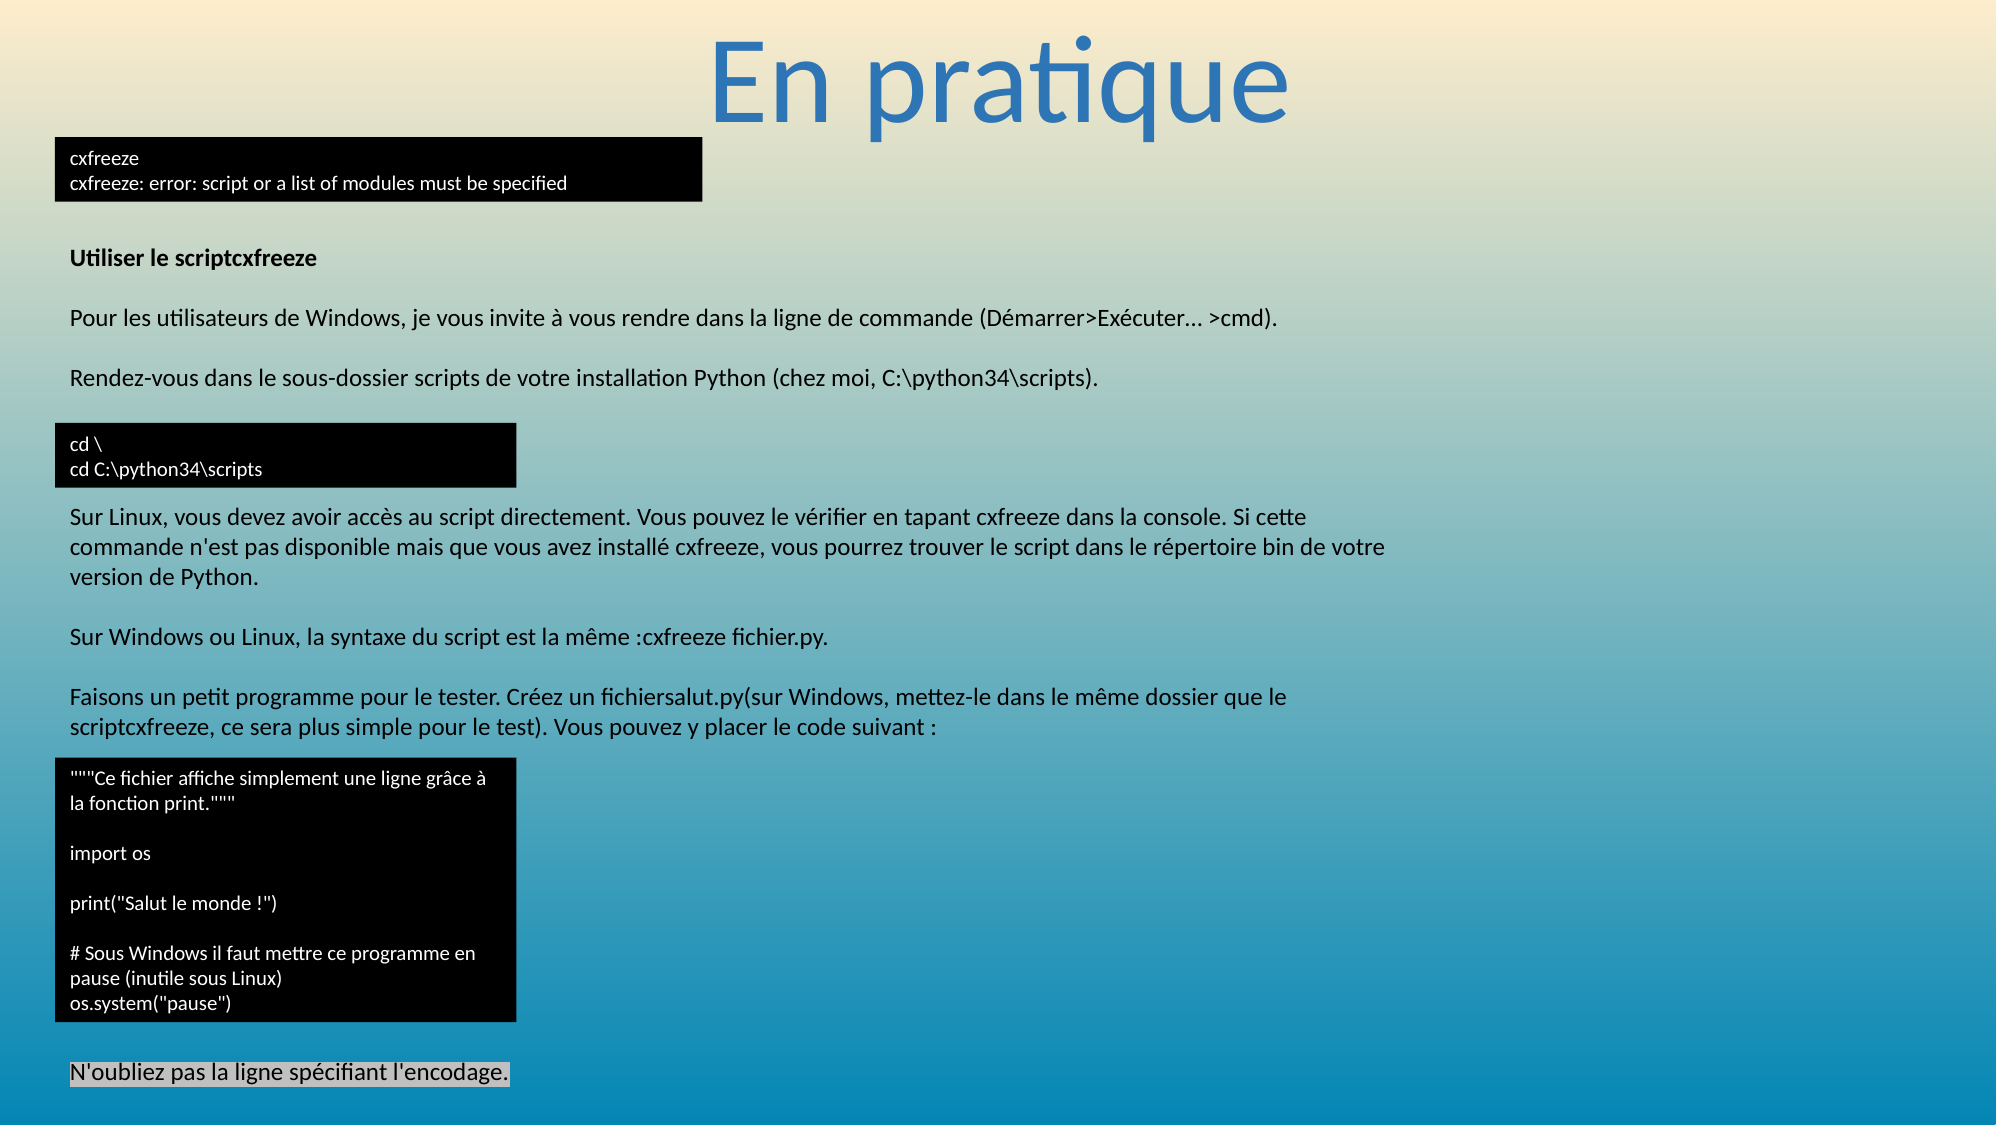

# En pratique
cxfreeze
cxfreeze: error: script or a list of modules must be specified
Utiliser le scriptcxfreeze

Pour les utilisateurs de Windows, je vous invite à vous rendre dans la ligne de commande (Démarrer>Exécuter… >cmd).

Rendez-vous dans le sous-dossier scripts de votre installation Python (chez moi, C:\python34\scripts).
cd \
cd C:\python34\scripts
Sur Linux, vous devez avoir accès au script directement. Vous pouvez le vérifier en tapant cxfreeze dans la console. Si cette commande n'est pas disponible mais que vous avez installé cxfreeze, vous pourrez trouver le script dans le répertoire bin de votre version de Python.

Sur Windows ou Linux, la syntaxe du script est la même :cxfreeze fichier.py.

Faisons un petit programme pour le tester. Créez un fichiersalut.py(sur Windows, mettez-le dans le même dossier que le scriptcxfreeze, ce sera plus simple pour le test). Vous pouvez y placer le code suivant :
"""Ce fichier affiche simplement une ligne grâce à la fonction print."""

import os

print("Salut le monde !")

# Sous Windows il faut mettre ce programme en pause (inutile sous Linux)
os.system("pause")

688
N'oubliez pas la ligne spécifiant l'encodage.